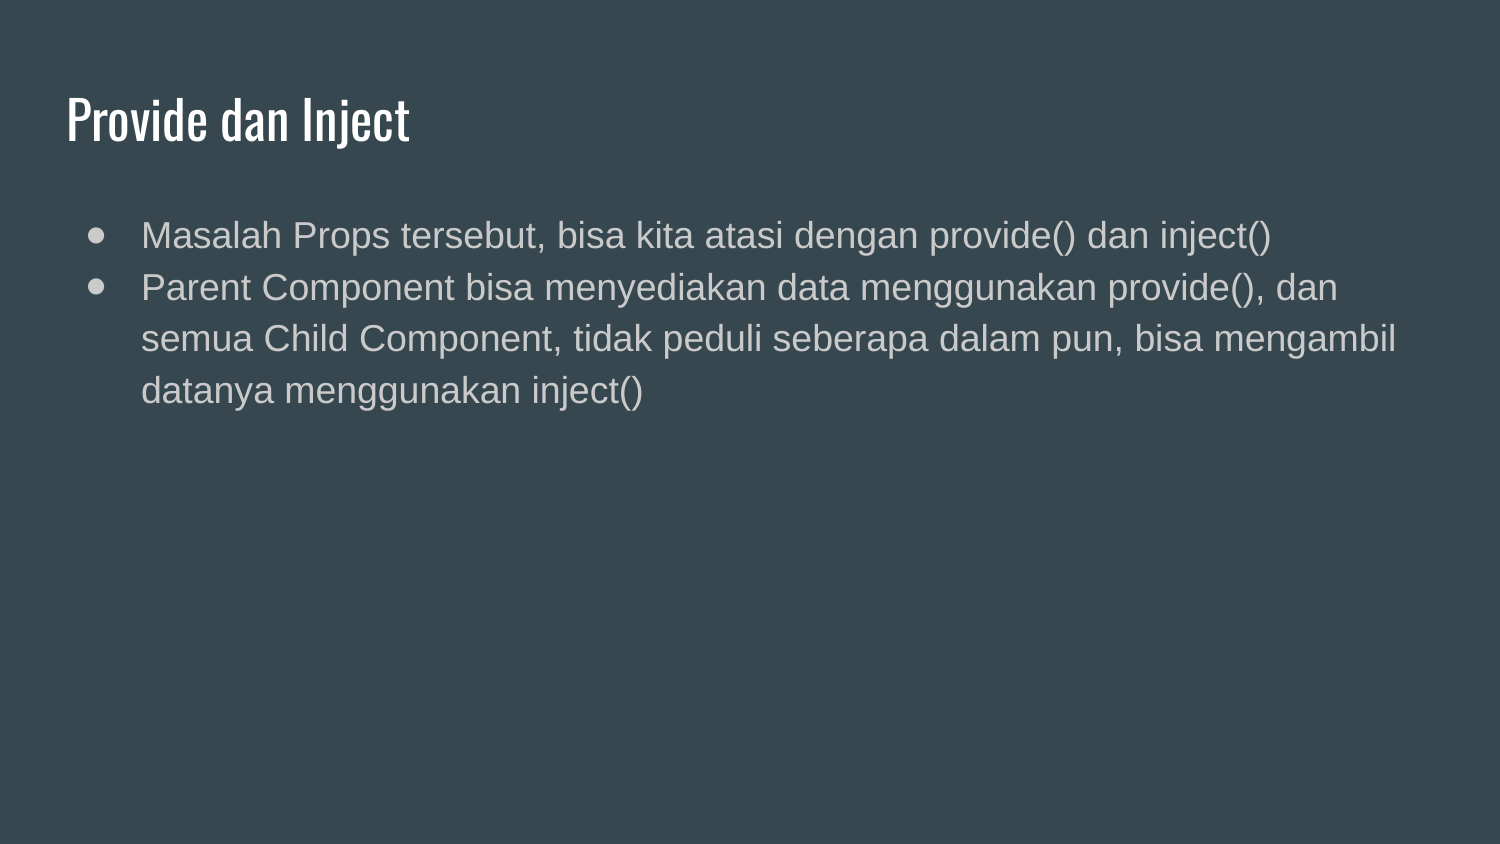

# Provide dan Inject
Masalah Props tersebut, bisa kita atasi dengan provide() dan inject()
Parent Component bisa menyediakan data menggunakan provide(), dan semua Child Component, tidak peduli seberapa dalam pun, bisa mengambil datanya menggunakan inject()